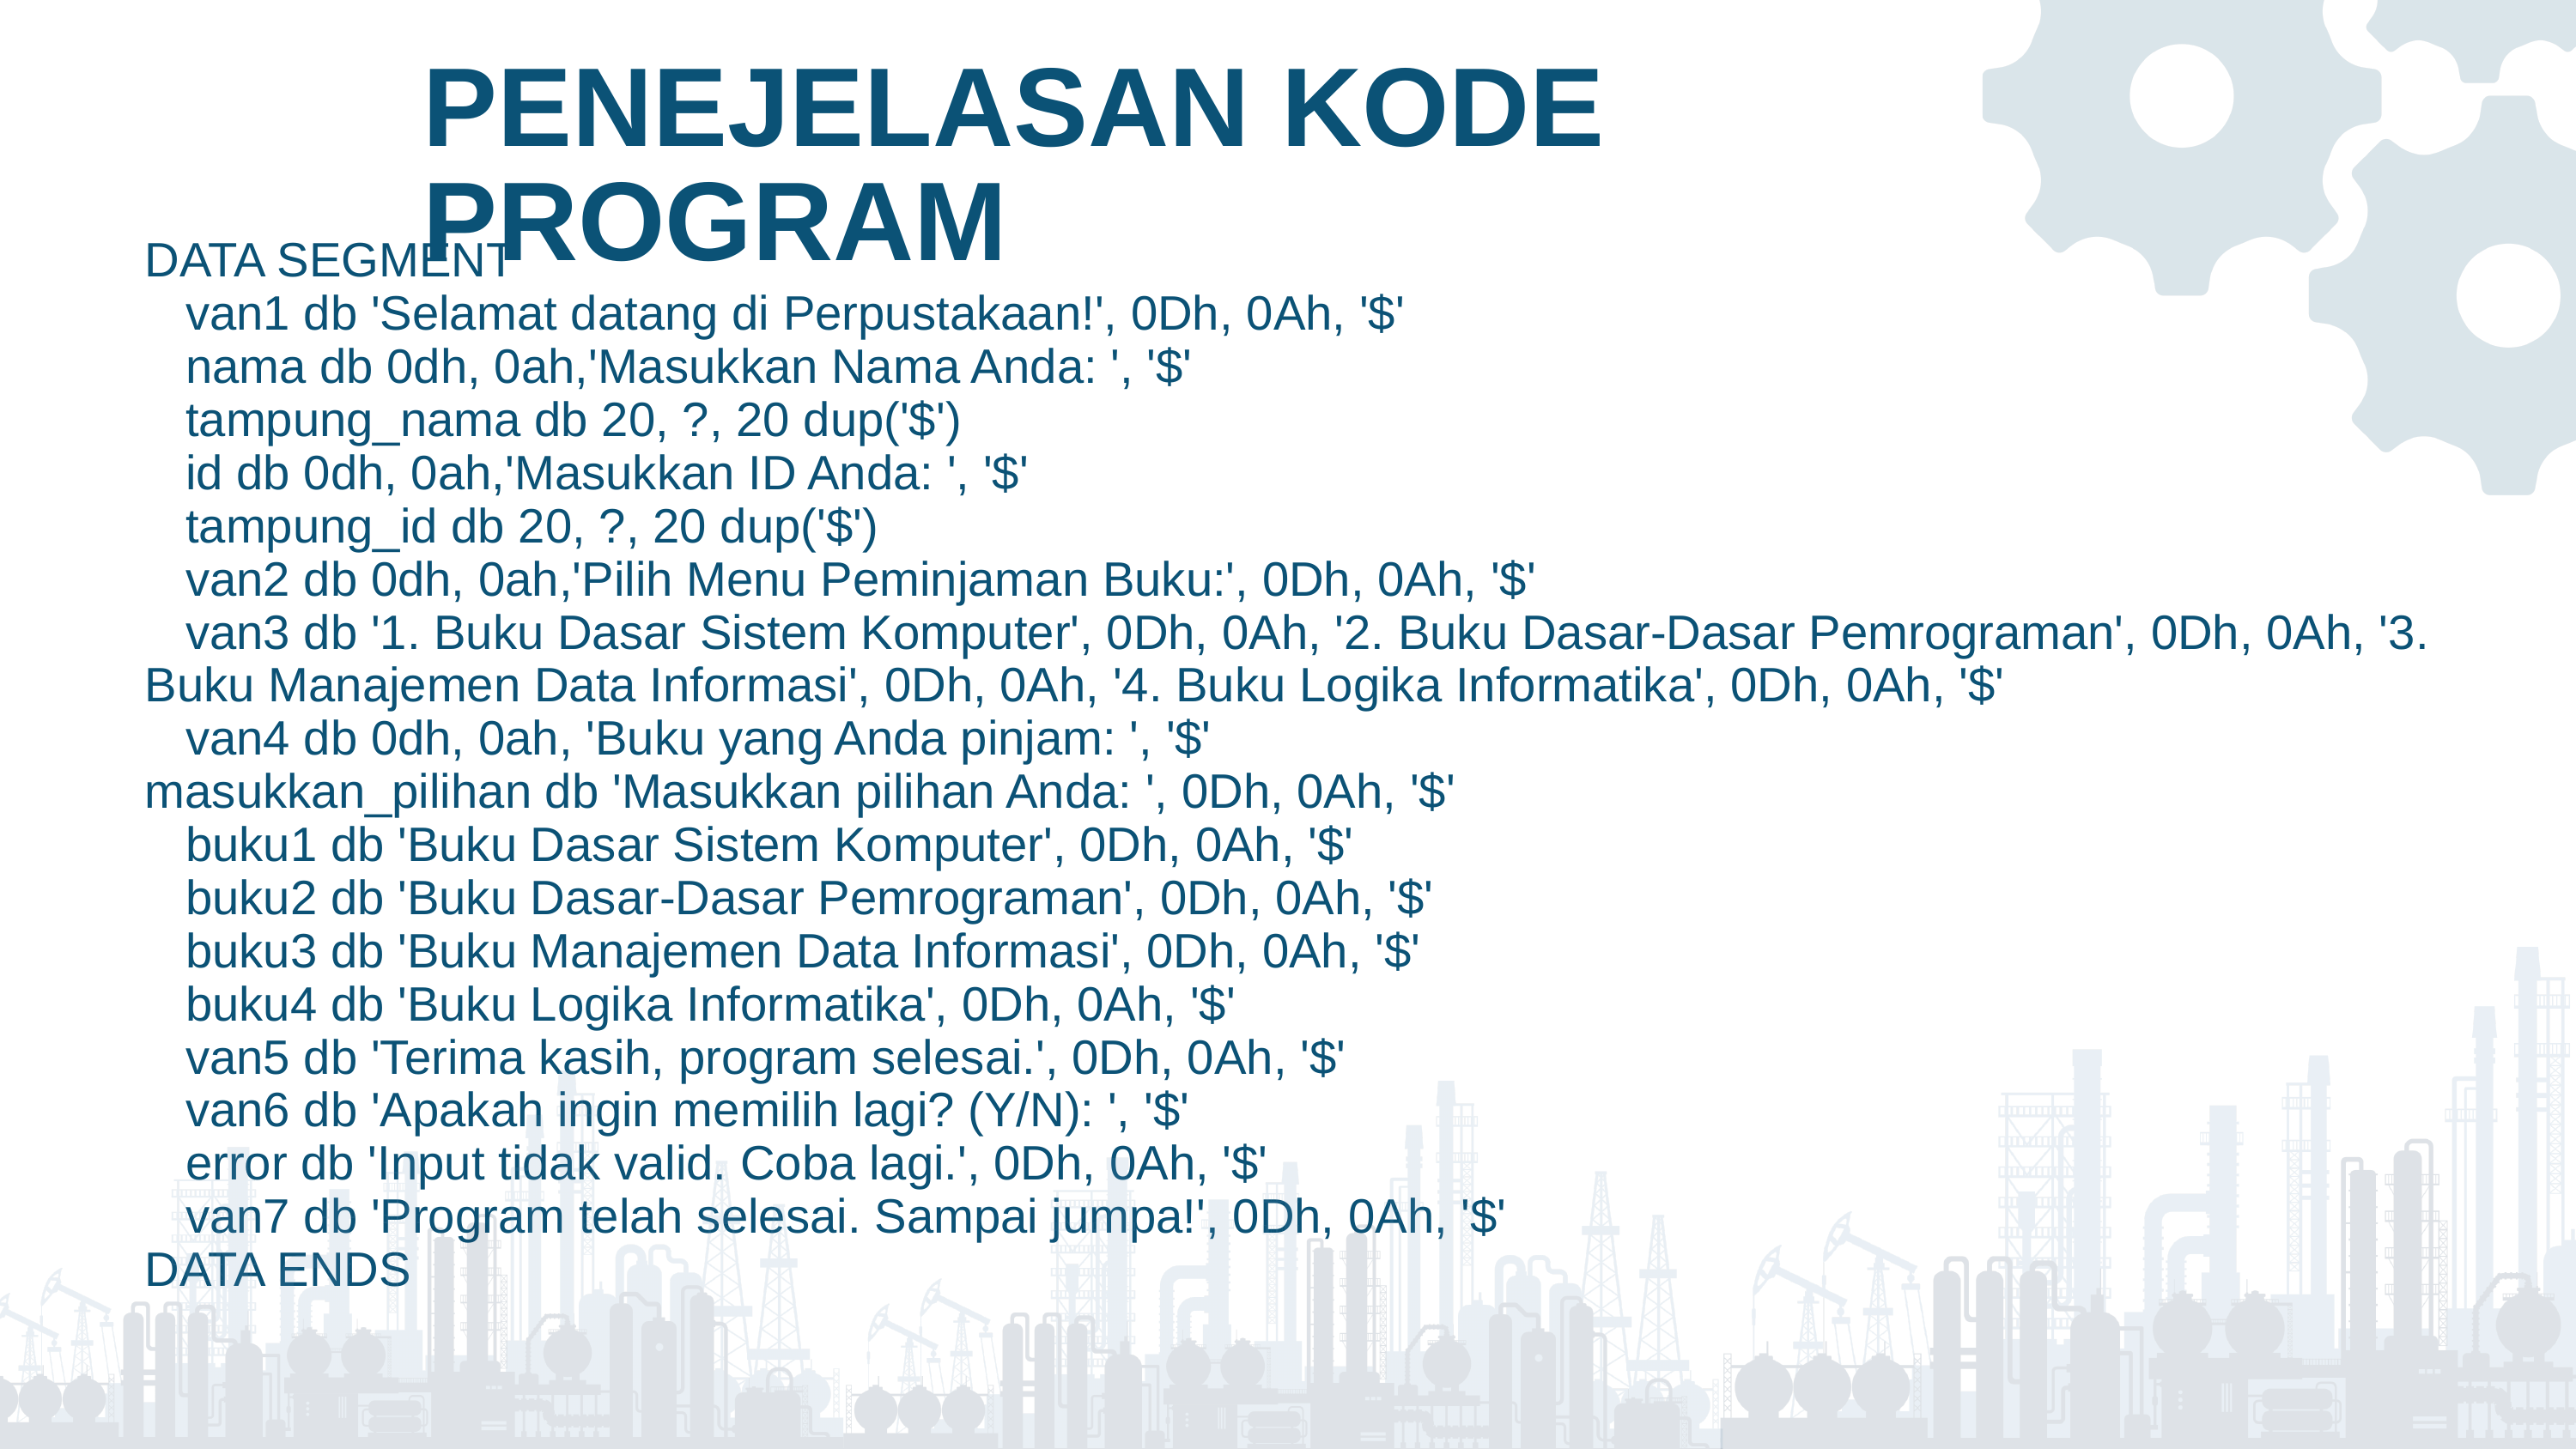

PENEJELASAN KODE PROGRAM
DATA SEGMENT
   van1 db 'Selamat datang di Perpustakaan!', 0Dh, 0Ah, '$'
   nama db 0dh, 0ah,'Masukkan Nama Anda: ', '$'
   tampung_nama db 20, ?, 20 dup('$')
   id db 0dh, 0ah,'Masukkan ID Anda: ', '$'
   tampung_id db 20, ?, 20 dup('$')
   van2 db 0dh, 0ah,'Pilih Menu Peminjaman Buku:', 0Dh, 0Ah, '$'
   van3 db '1. Buku Dasar Sistem Komputer', 0Dh, 0Ah, '2. Buku Dasar-Dasar Pemrograman', 0Dh, 0Ah, '3. Buku Manajemen Data Informasi', 0Dh, 0Ah, '4. Buku Logika Informatika', 0Dh, 0Ah, '$'
   van4 db 0dh, 0ah, 'Buku yang Anda pinjam: ', '$'
masukkan_pilihan db 'Masukkan pilihan Anda: ', 0Dh, 0Ah, '$'
   buku1 db 'Buku Dasar Sistem Komputer', 0Dh, 0Ah, '$'
   buku2 db 'Buku Dasar-Dasar Pemrograman', 0Dh, 0Ah, '$'
   buku3 db 'Buku Manajemen Data Informasi', 0Dh, 0Ah, '$'
   buku4 db 'Buku Logika Informatika', 0Dh, 0Ah, '$'
   van5 db 'Terima kasih, program selesai.', 0Dh, 0Ah, '$'
   van6 db 'Apakah ingin memilih lagi? (Y/N): ', '$'
   error db 'Input tidak valid. Coba lagi.', 0Dh, 0Ah, '$'
   van7 db 'Program telah selesai. Sampai jumpa!', 0Dh, 0Ah, '$'
DATA ENDS